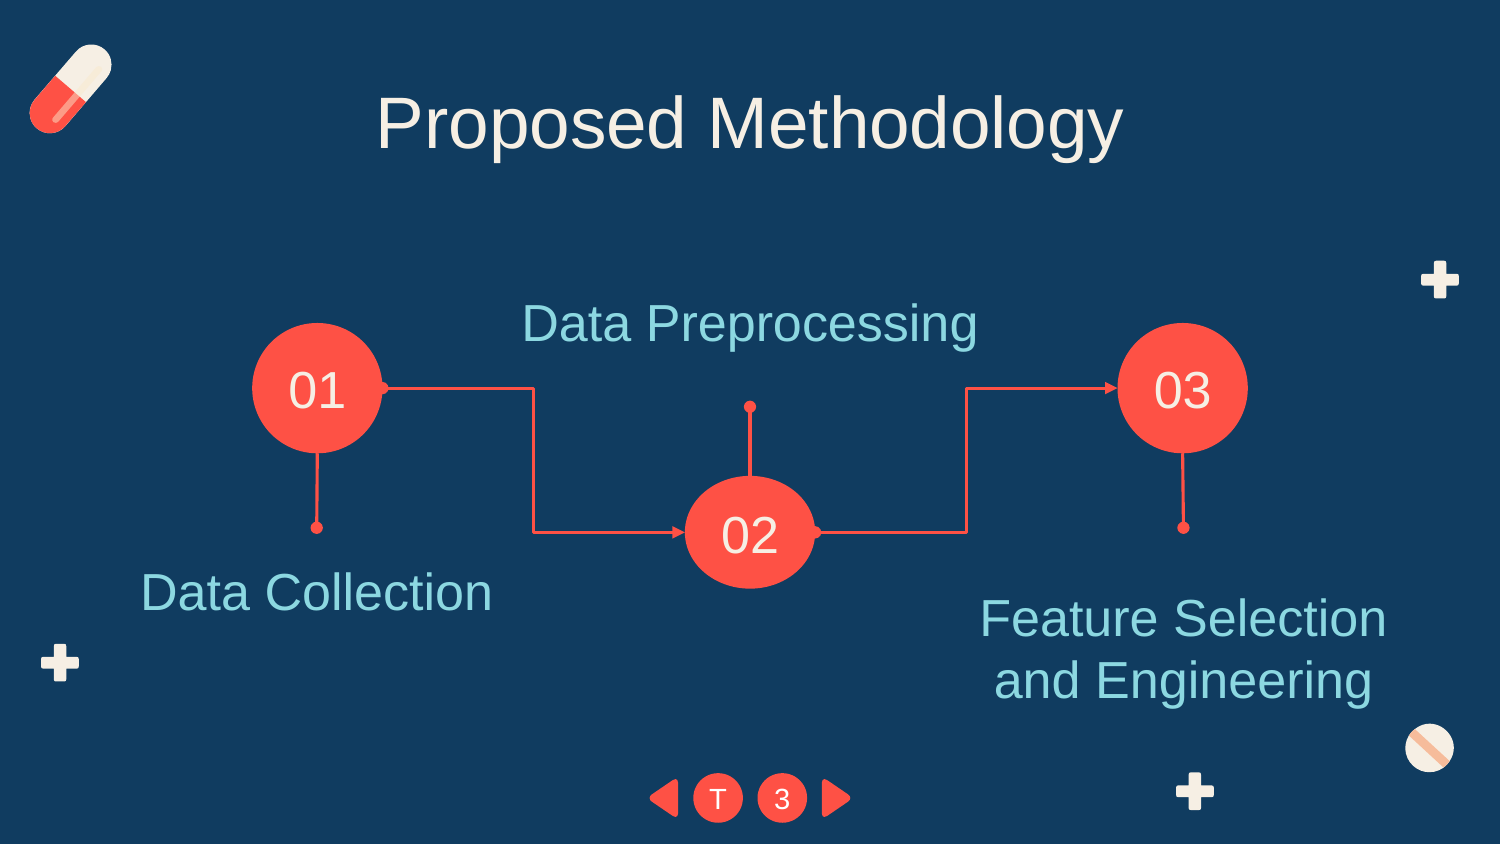

# Proposed Methodology
Data Preprocessing

02

01

Data Collection

03
Feature Selection and Engineering
T
3